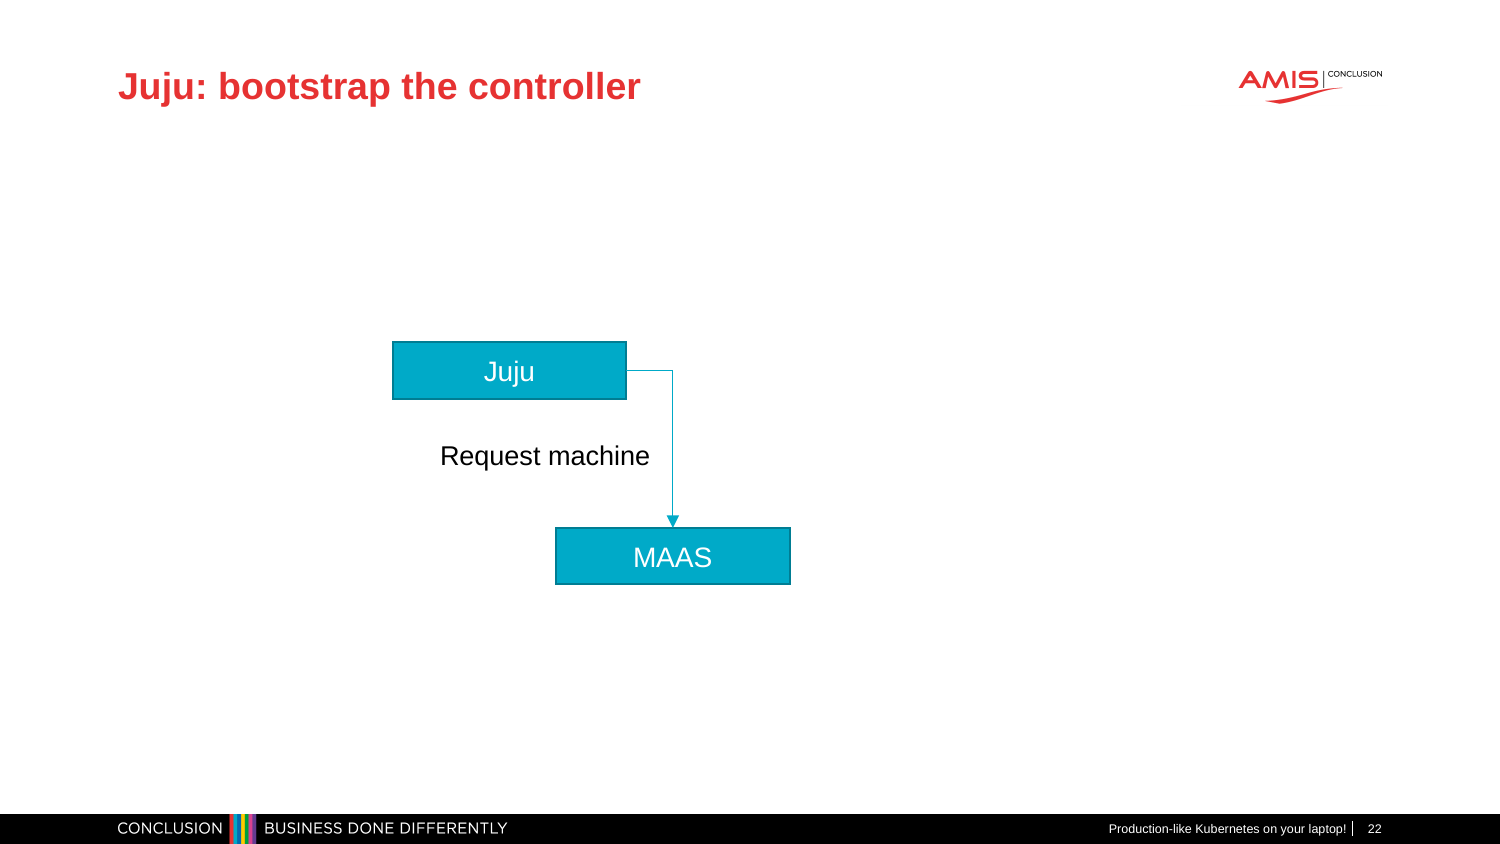

# Juju: bootstrap the controller
Juju
Request machine
MAAS
Production-like Kubernetes on your laptop!
22